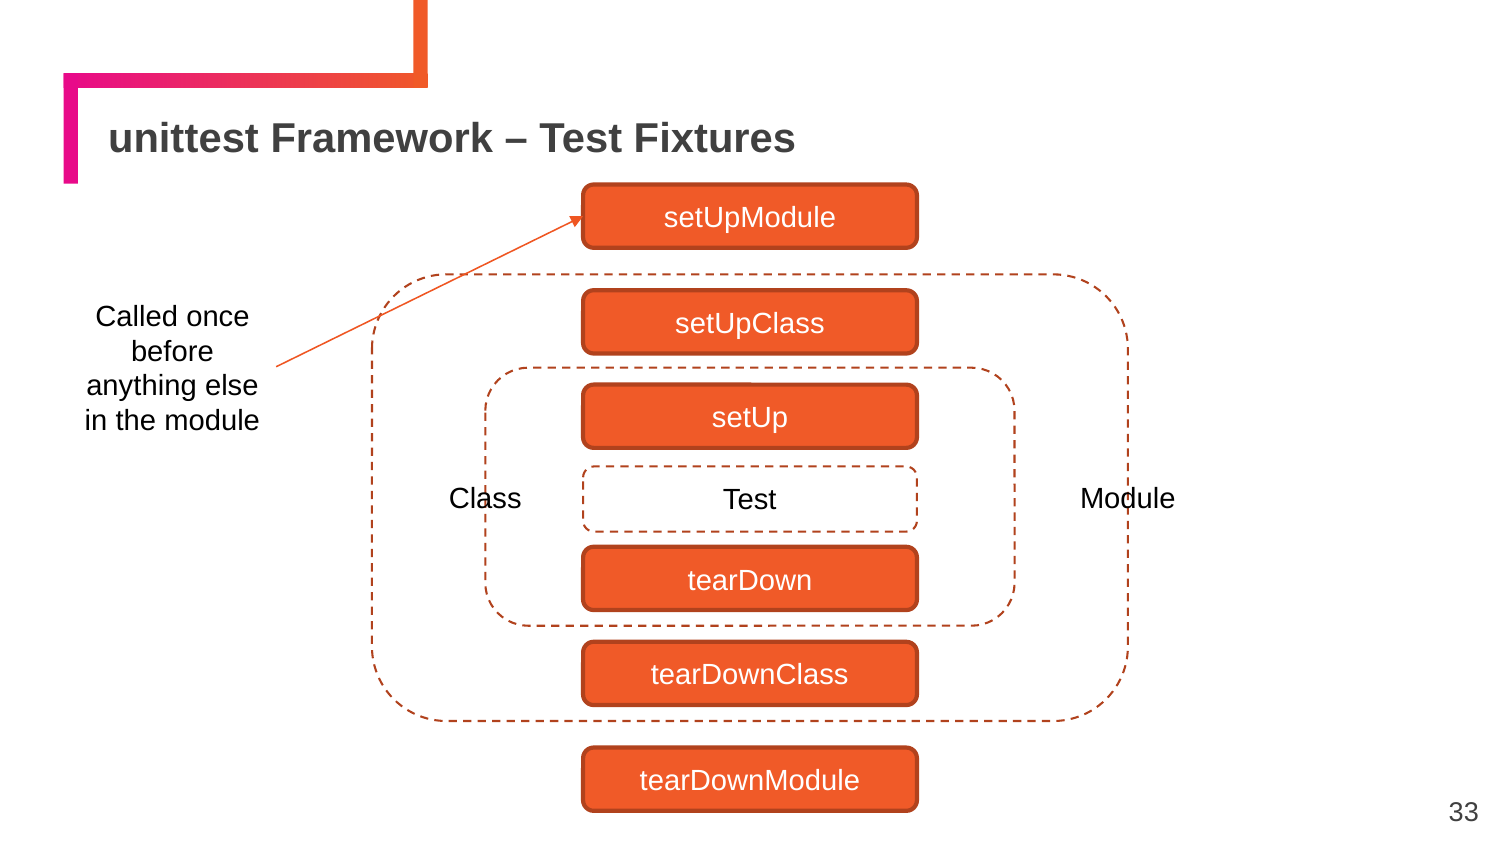

# unittest Framework – Test Fixtures
setUpModule

Called once before anything else in the module
setUpClass

setUp

Class
Module
Test
tearDown
tearDownClass
tearDownModule
33